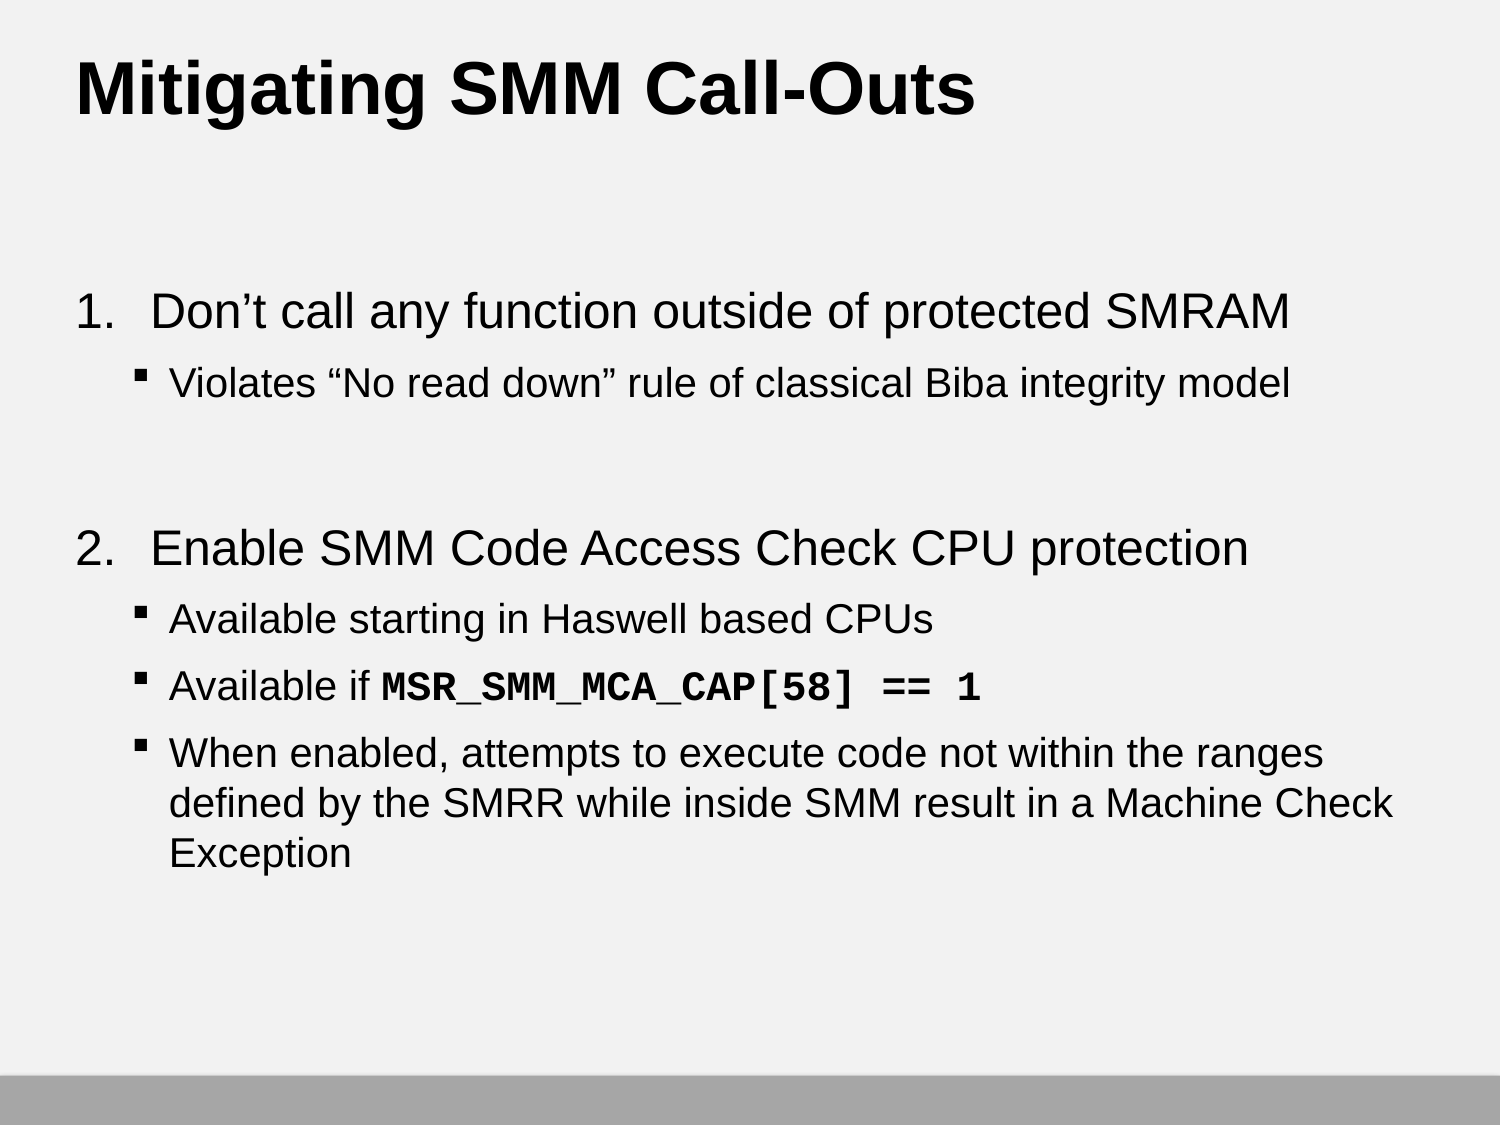

# Mitigating SMM Call-Outs
Don’t call any function outside of protected SMRAM
Violates “No read down” rule of classical Biba integrity model

Enable SMM Code Access Check CPU protection
Available starting in Haswell based CPUs
Available if MSR_SMM_MCA_CAP[58] == 1
When enabled, attempts to execute code not within the ranges defined by the SMRR while inside SMM result in a Machine Check Exception